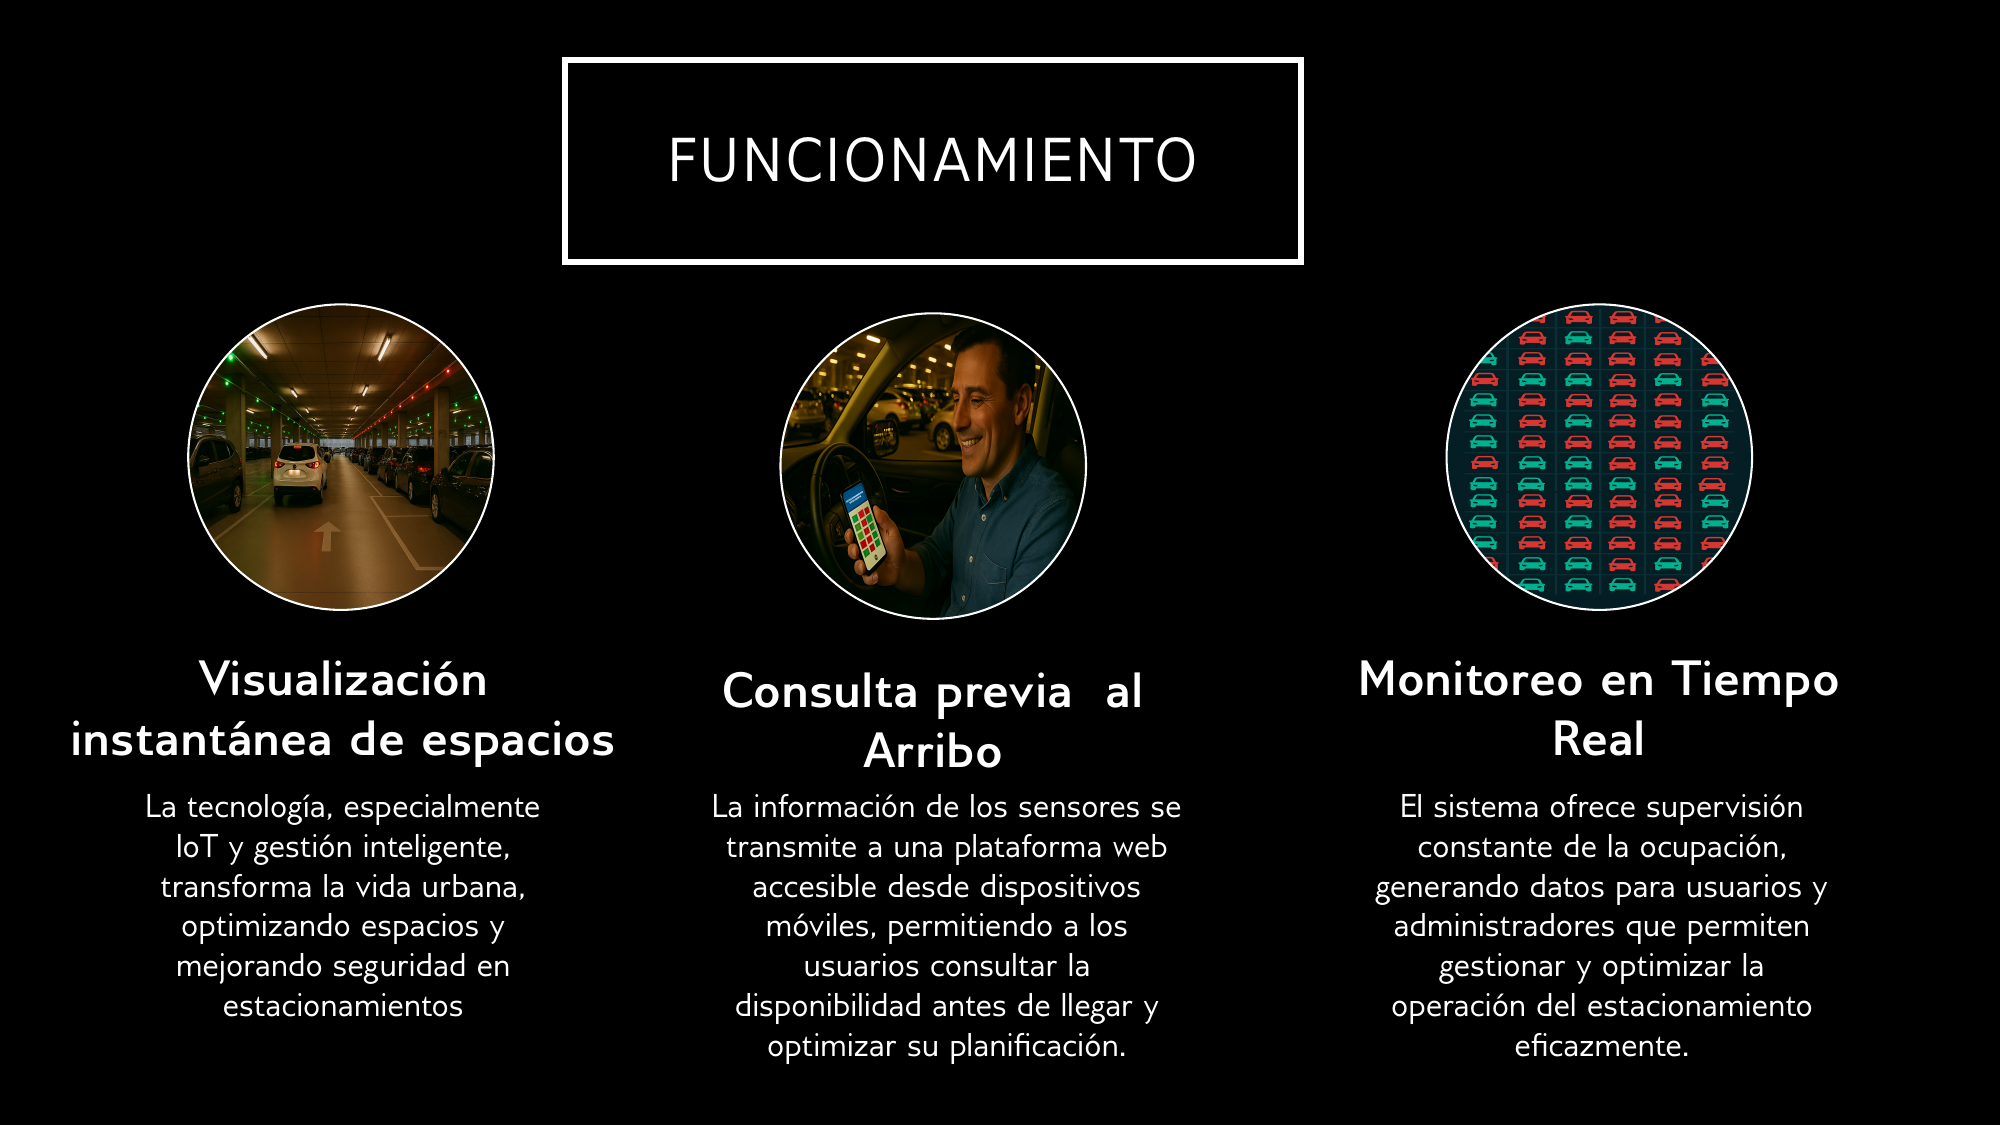

# Funcionamiento

Visualización instantánea de espacios
Monitoreo en Tiempo Real
Consulta previa  al Arribo
La tecnología, especialmente IoT y gestión inteligente, transforma la vida urbana, optimizando espacios y mejorando seguridad en estacionamientos
La información de los sensores se transmite a una plataforma web accesible desde dispositivos móviles, permitiendo a los usuarios consultar la disponibilidad antes de llegar y optimizar su planificación.
El sistema ofrece supervisión constante de la ocupación, generando datos para usuarios y administradores que permiten gestionar y optimizar la operación del estacionamiento eficazmente.